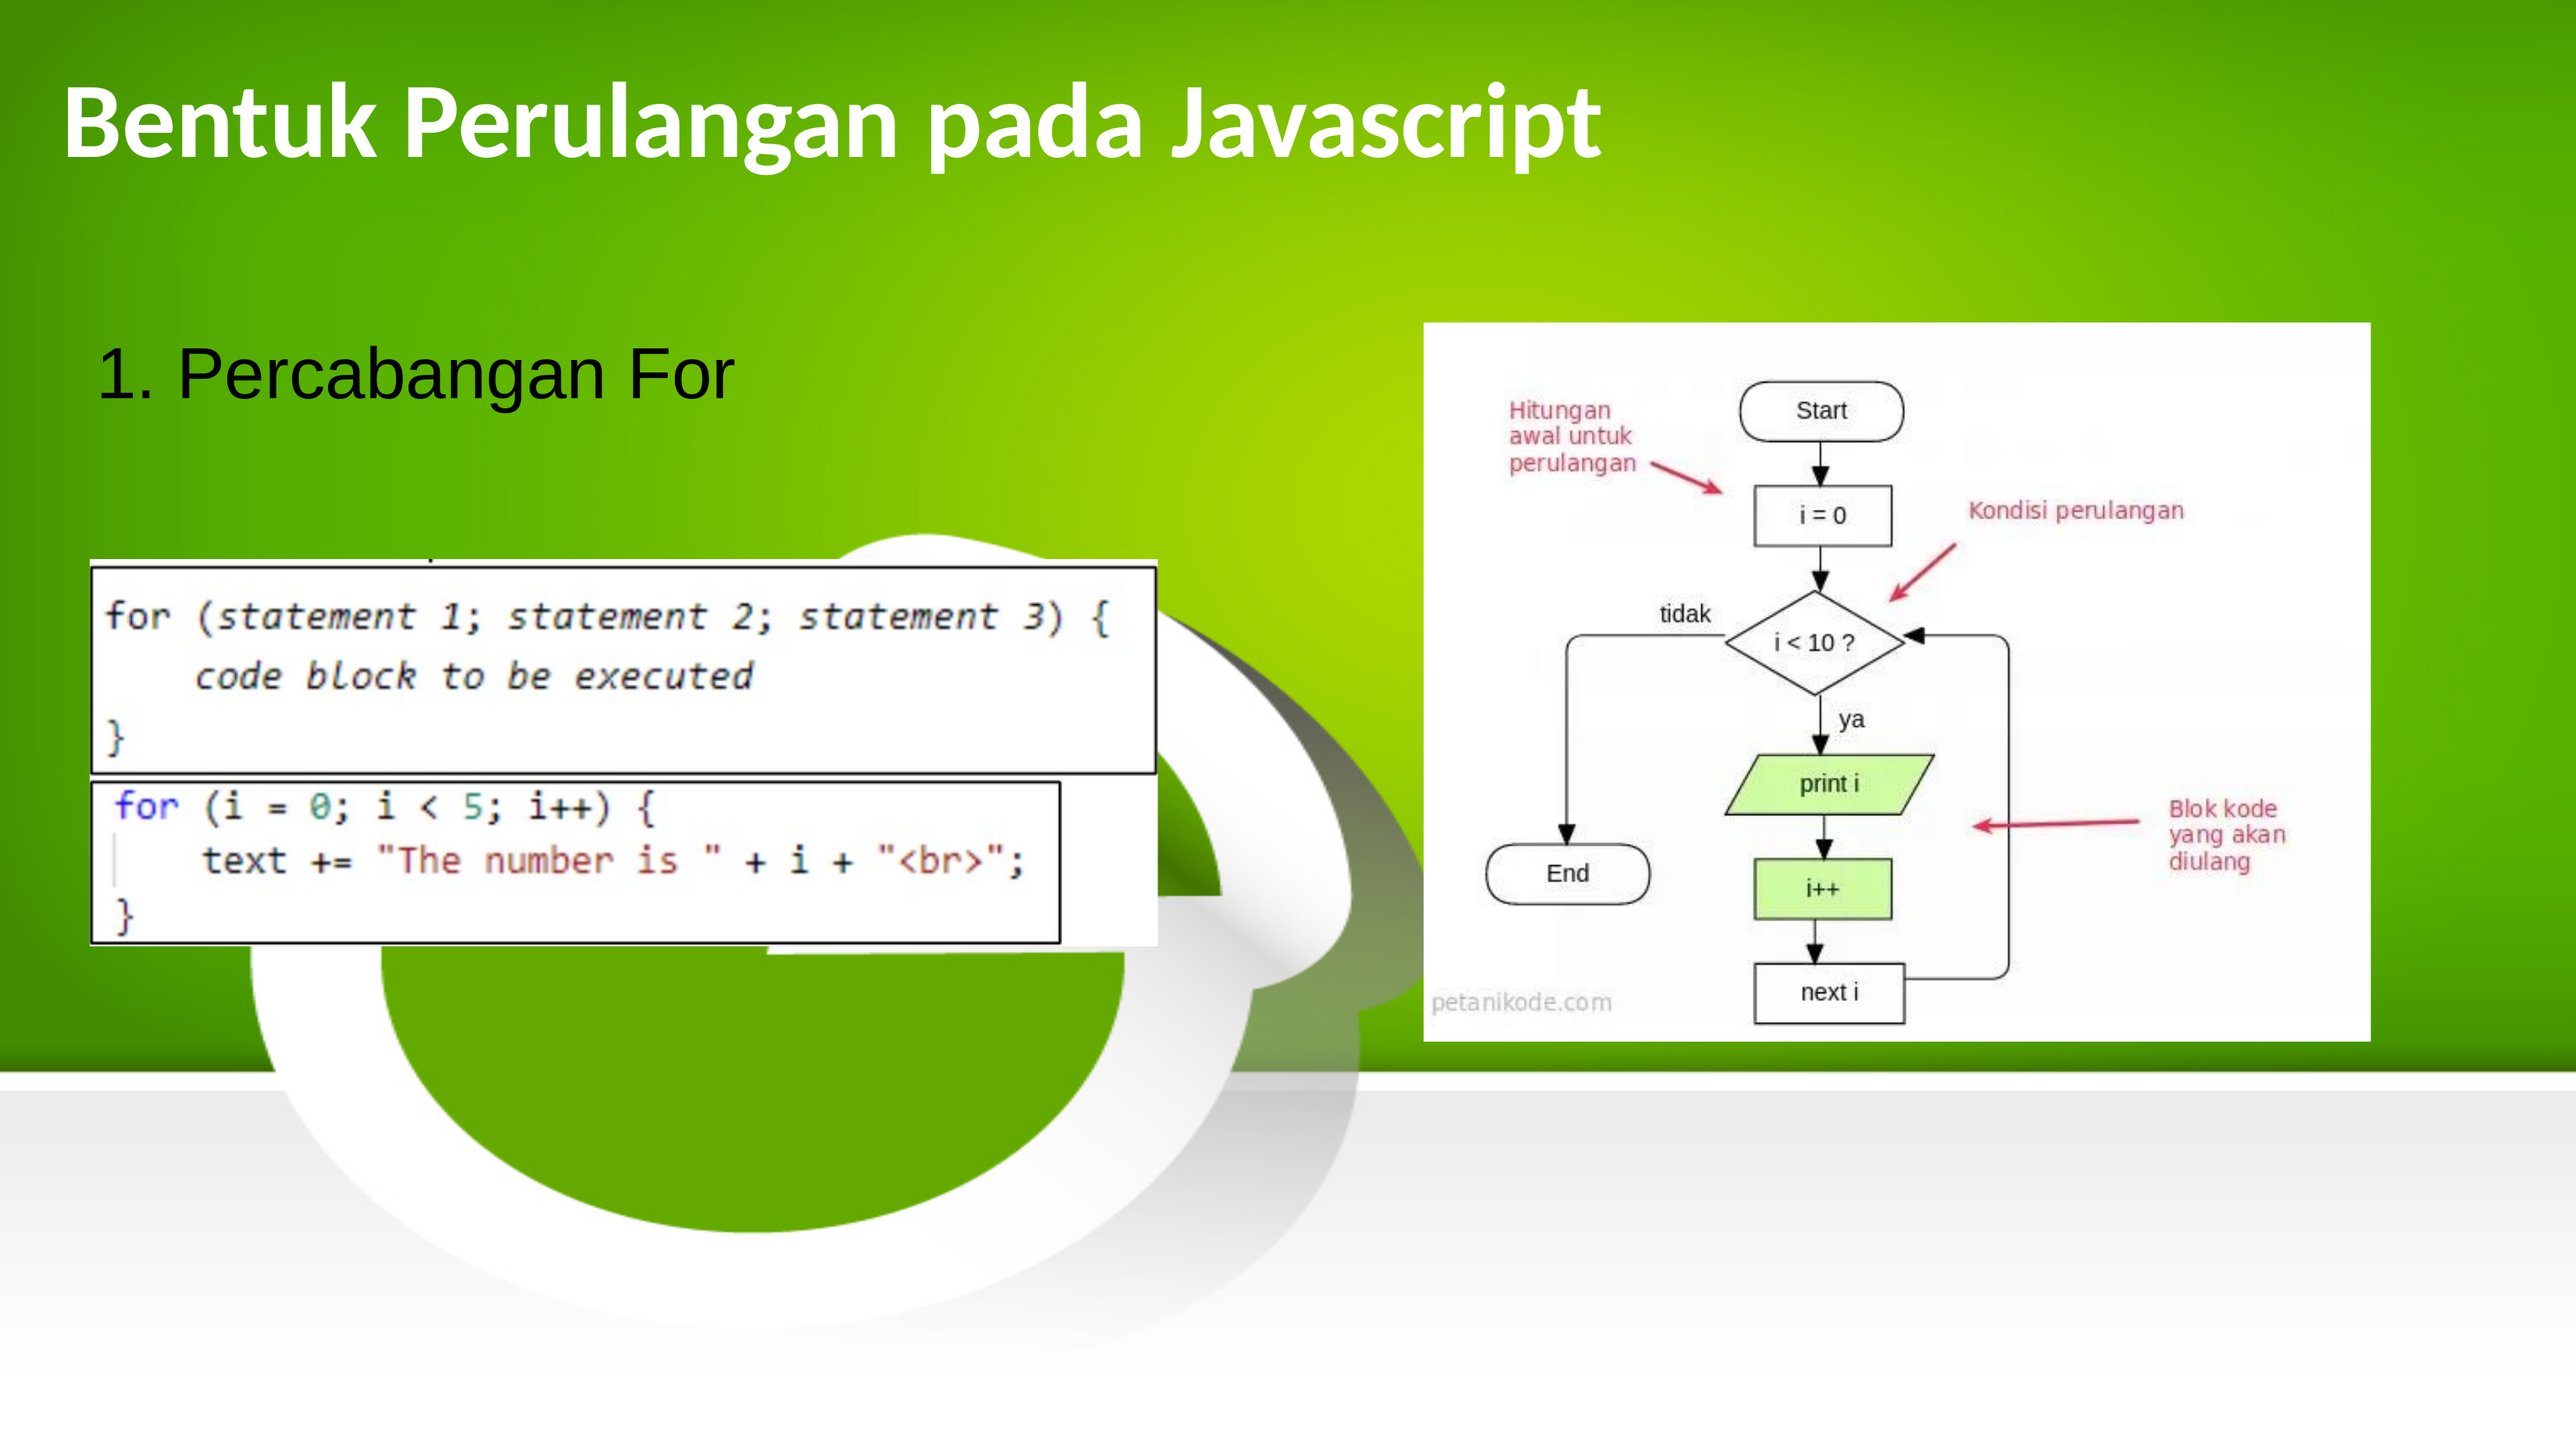

Bentuk Perulangan pada Javascript

1. Percabangan For